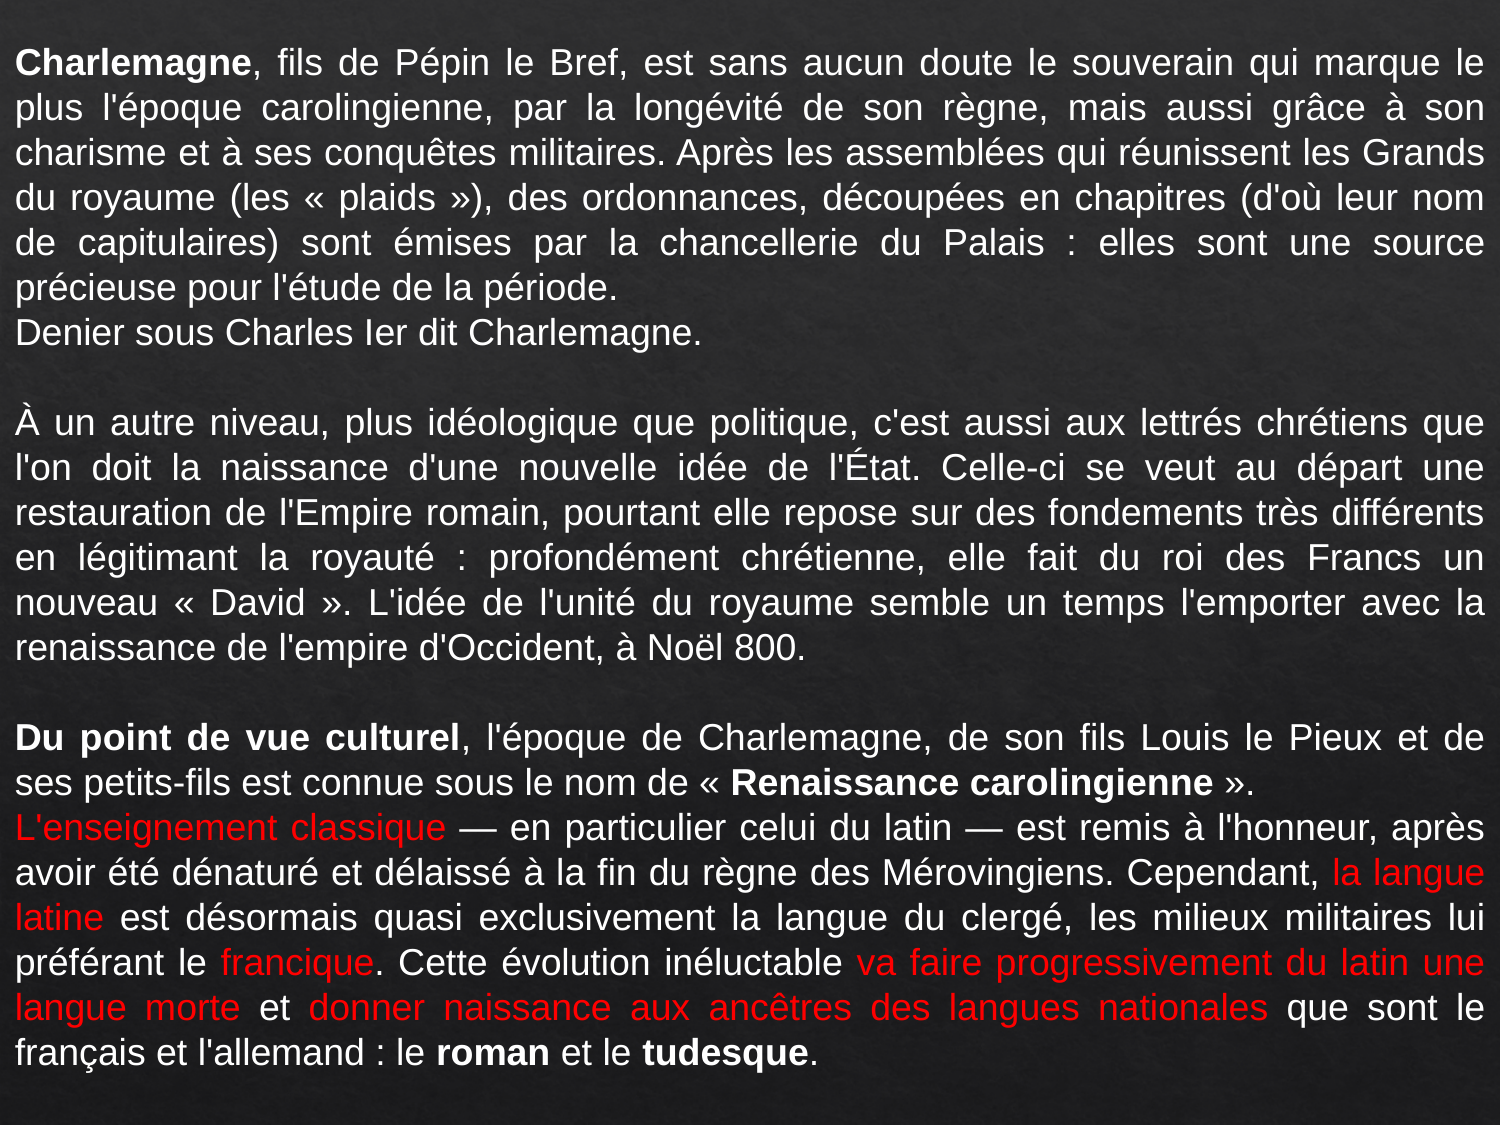

Charlemagne, fils de Pépin le Bref, est sans aucun doute le souverain qui marque le plus l'époque carolingienne, par la longévité de son règne, mais aussi grâce à son charisme et à ses conquêtes militaires. Après les assemblées qui réunissent les Grands du royaume (les « plaids »), des ordonnances, découpées en chapitres (d'où leur nom de capitulaires) sont émises par la chancellerie du Palais : elles sont une source précieuse pour l'étude de la période.
Denier sous Charles Ier dit Charlemagne.

À un autre niveau, plus idéologique que politique, c'est aussi aux lettrés chrétiens que l'on doit la naissance d'une nouvelle idée de l'État. Celle-ci se veut au départ une restauration de l'Empire romain, pourtant elle repose sur des fondements très différents en légitimant la royauté : profondément chrétienne, elle fait du roi des Francs un nouveau « David ». L'idée de l'unité du royaume semble un temps l'emporter avec la renaissance de l'empire d'Occident, à Noël 800.

Du point de vue culturel, l'époque de Charlemagne, de son fils Louis le Pieux et de ses petits-fils est connue sous le nom de « Renaissance carolingienne ».
L'enseignement classique — en particulier celui du latin — est remis à l'honneur, après avoir été dénaturé et délaissé à la fin du règne des Mérovingiens. Cependant, la langue latine est désormais quasi exclusivement la langue du clergé, les milieux militaires lui préférant le francique. Cette évolution inéluctable va faire progressivement du latin une langue morte et donner naissance aux ancêtres des langues nationales que sont le français et l'allemand : le roman et le tudesque.